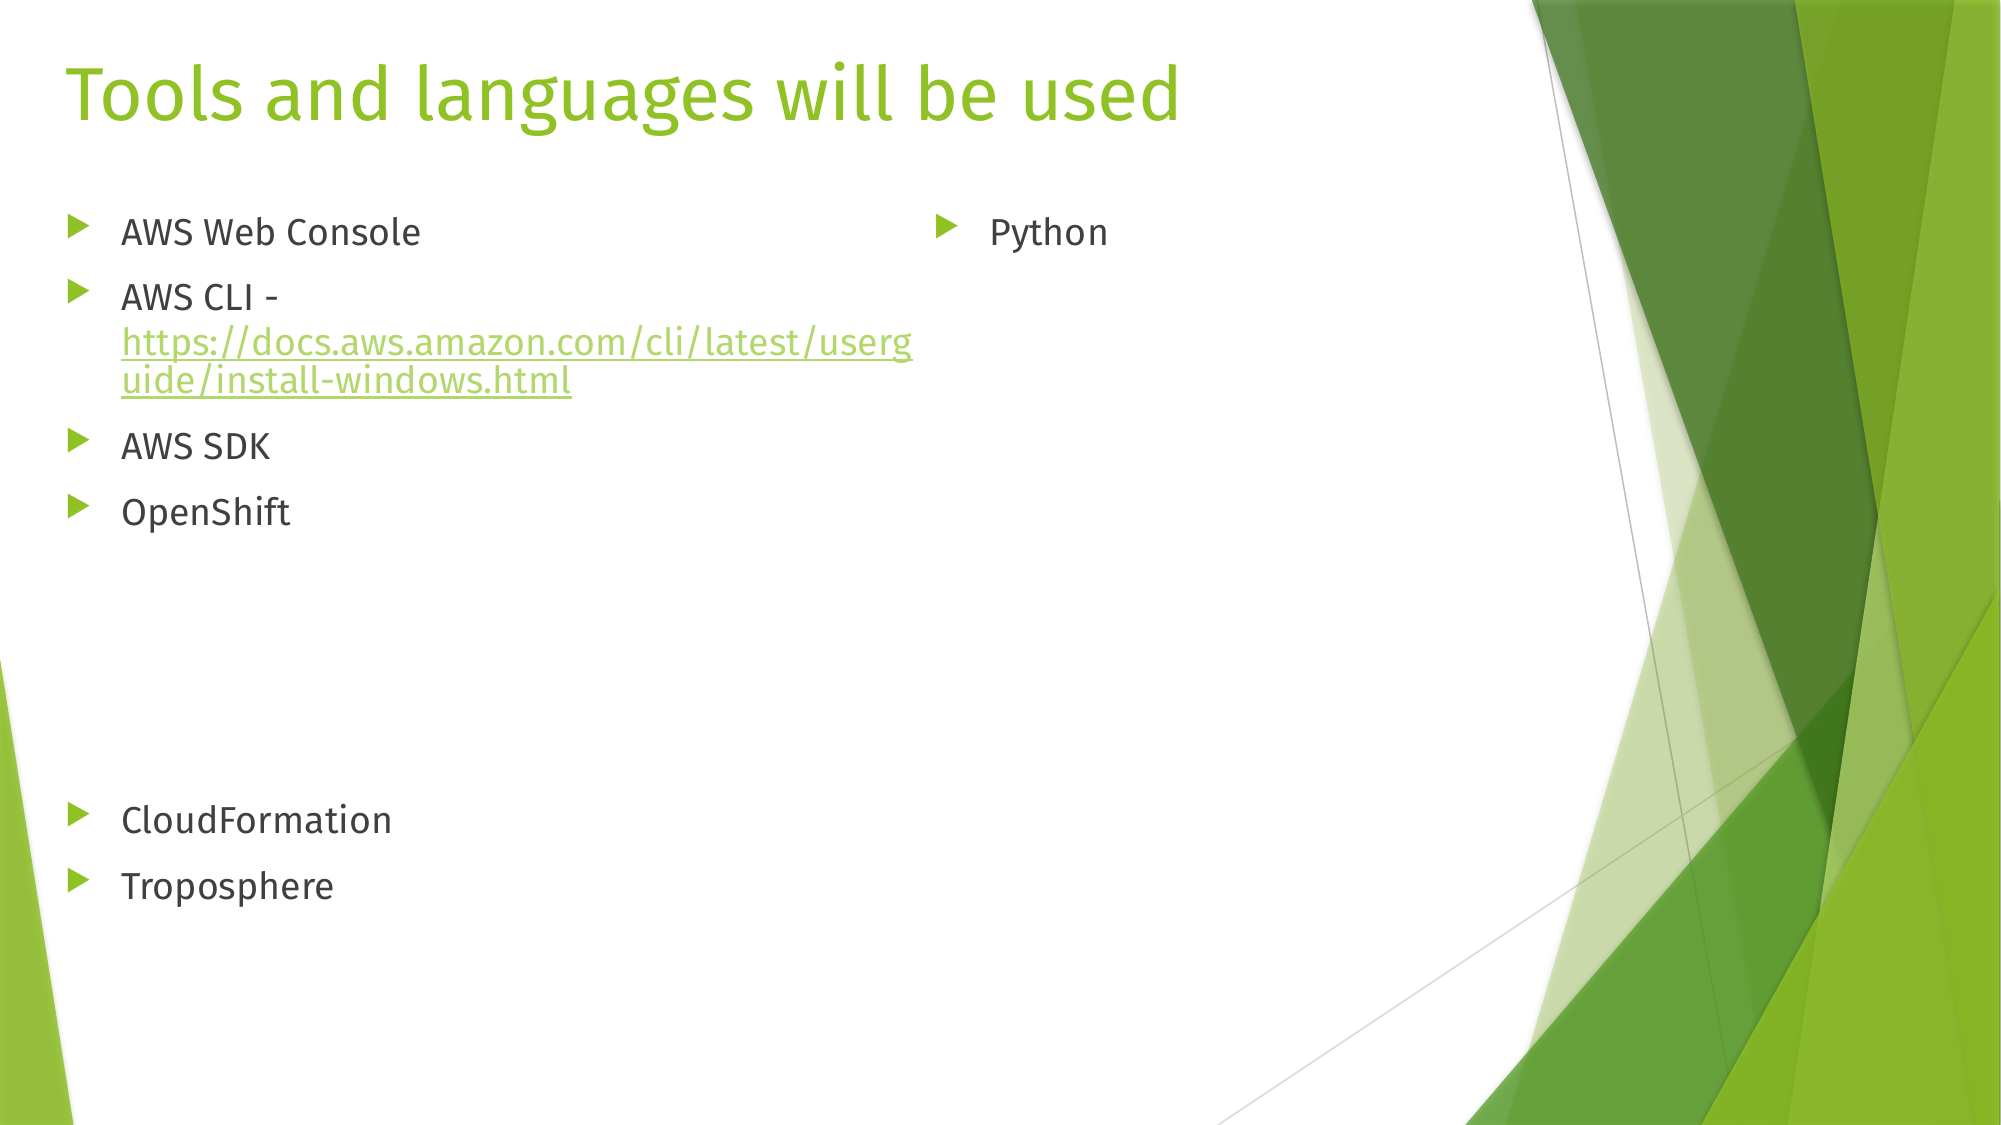

# Tools and languages will be used
AWS Web Console
AWS CLI - https://docs.aws.amazon.com/cli/latest/userguide/install-windows.html
AWS SDK
OpenShift

CloudFormation
Troposphere
Python